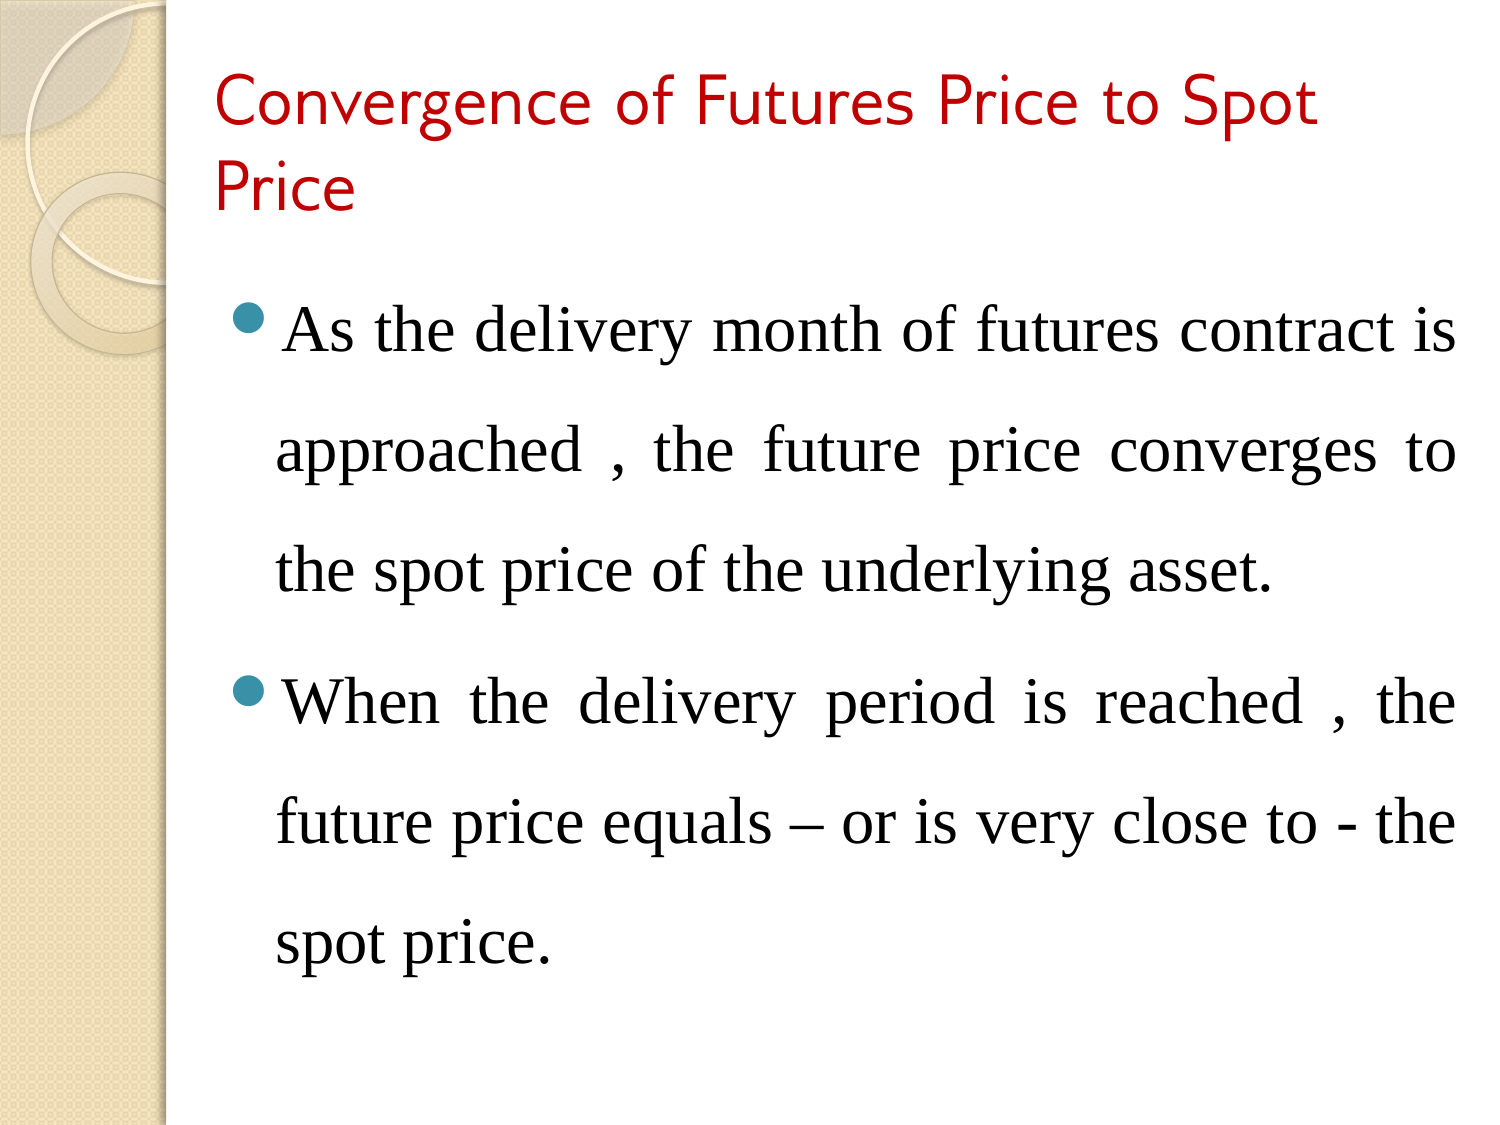

# Convergence of Futures Price to Spot Price
As the delivery month of futures contract is approached , the future price converges to the spot price of the underlying asset.
When the delivery period is reached , the future price equals – or is very close to - the spot price.